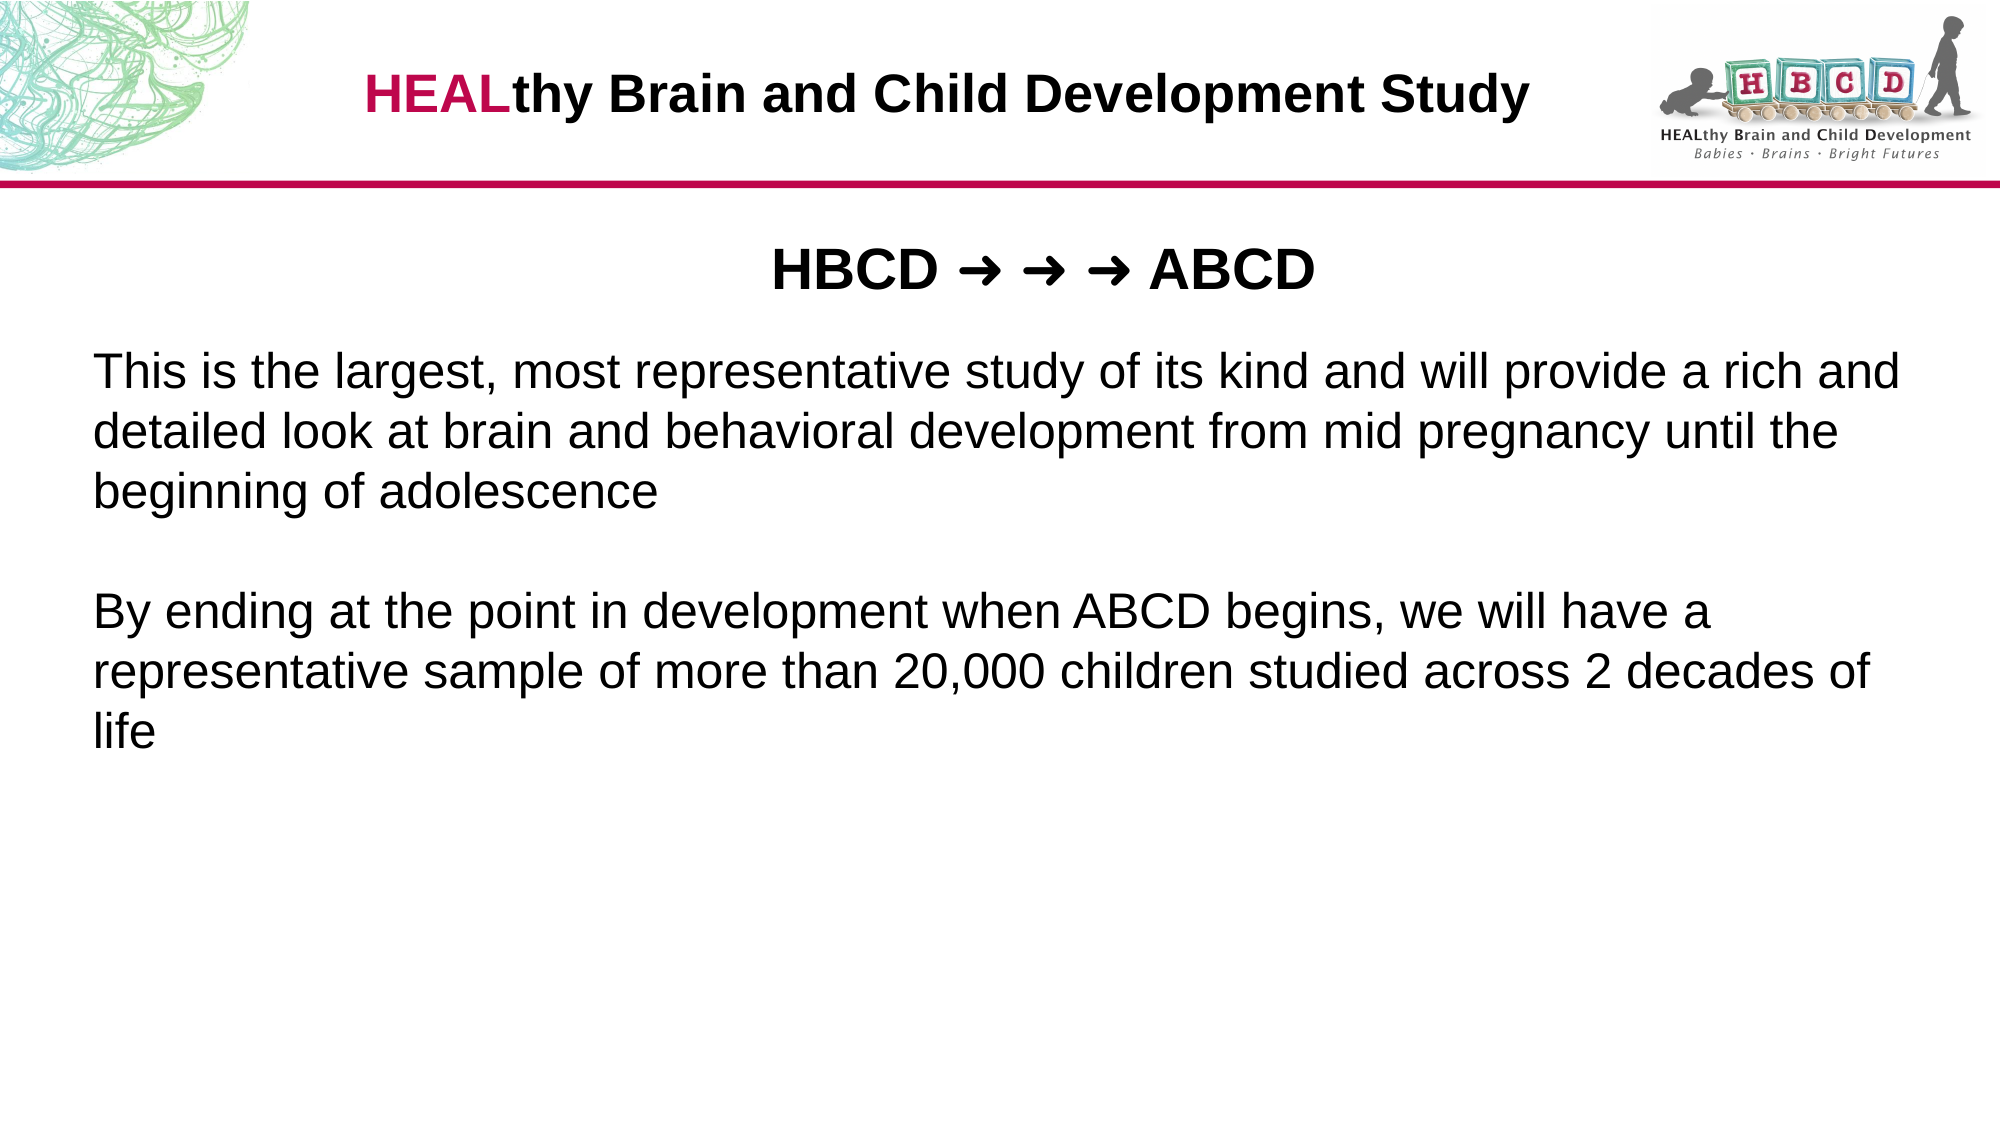

HBCD ➜ ➜ ➜ ABCD
This is the largest, most representative study of its kind and will provide a rich and detailed look at brain and behavioral development from mid pregnancy until the beginning of adolescence

By ending at the point in development when ABCD begins, we will have a representative sample of more than 20,000 children studied across 2 decades of life